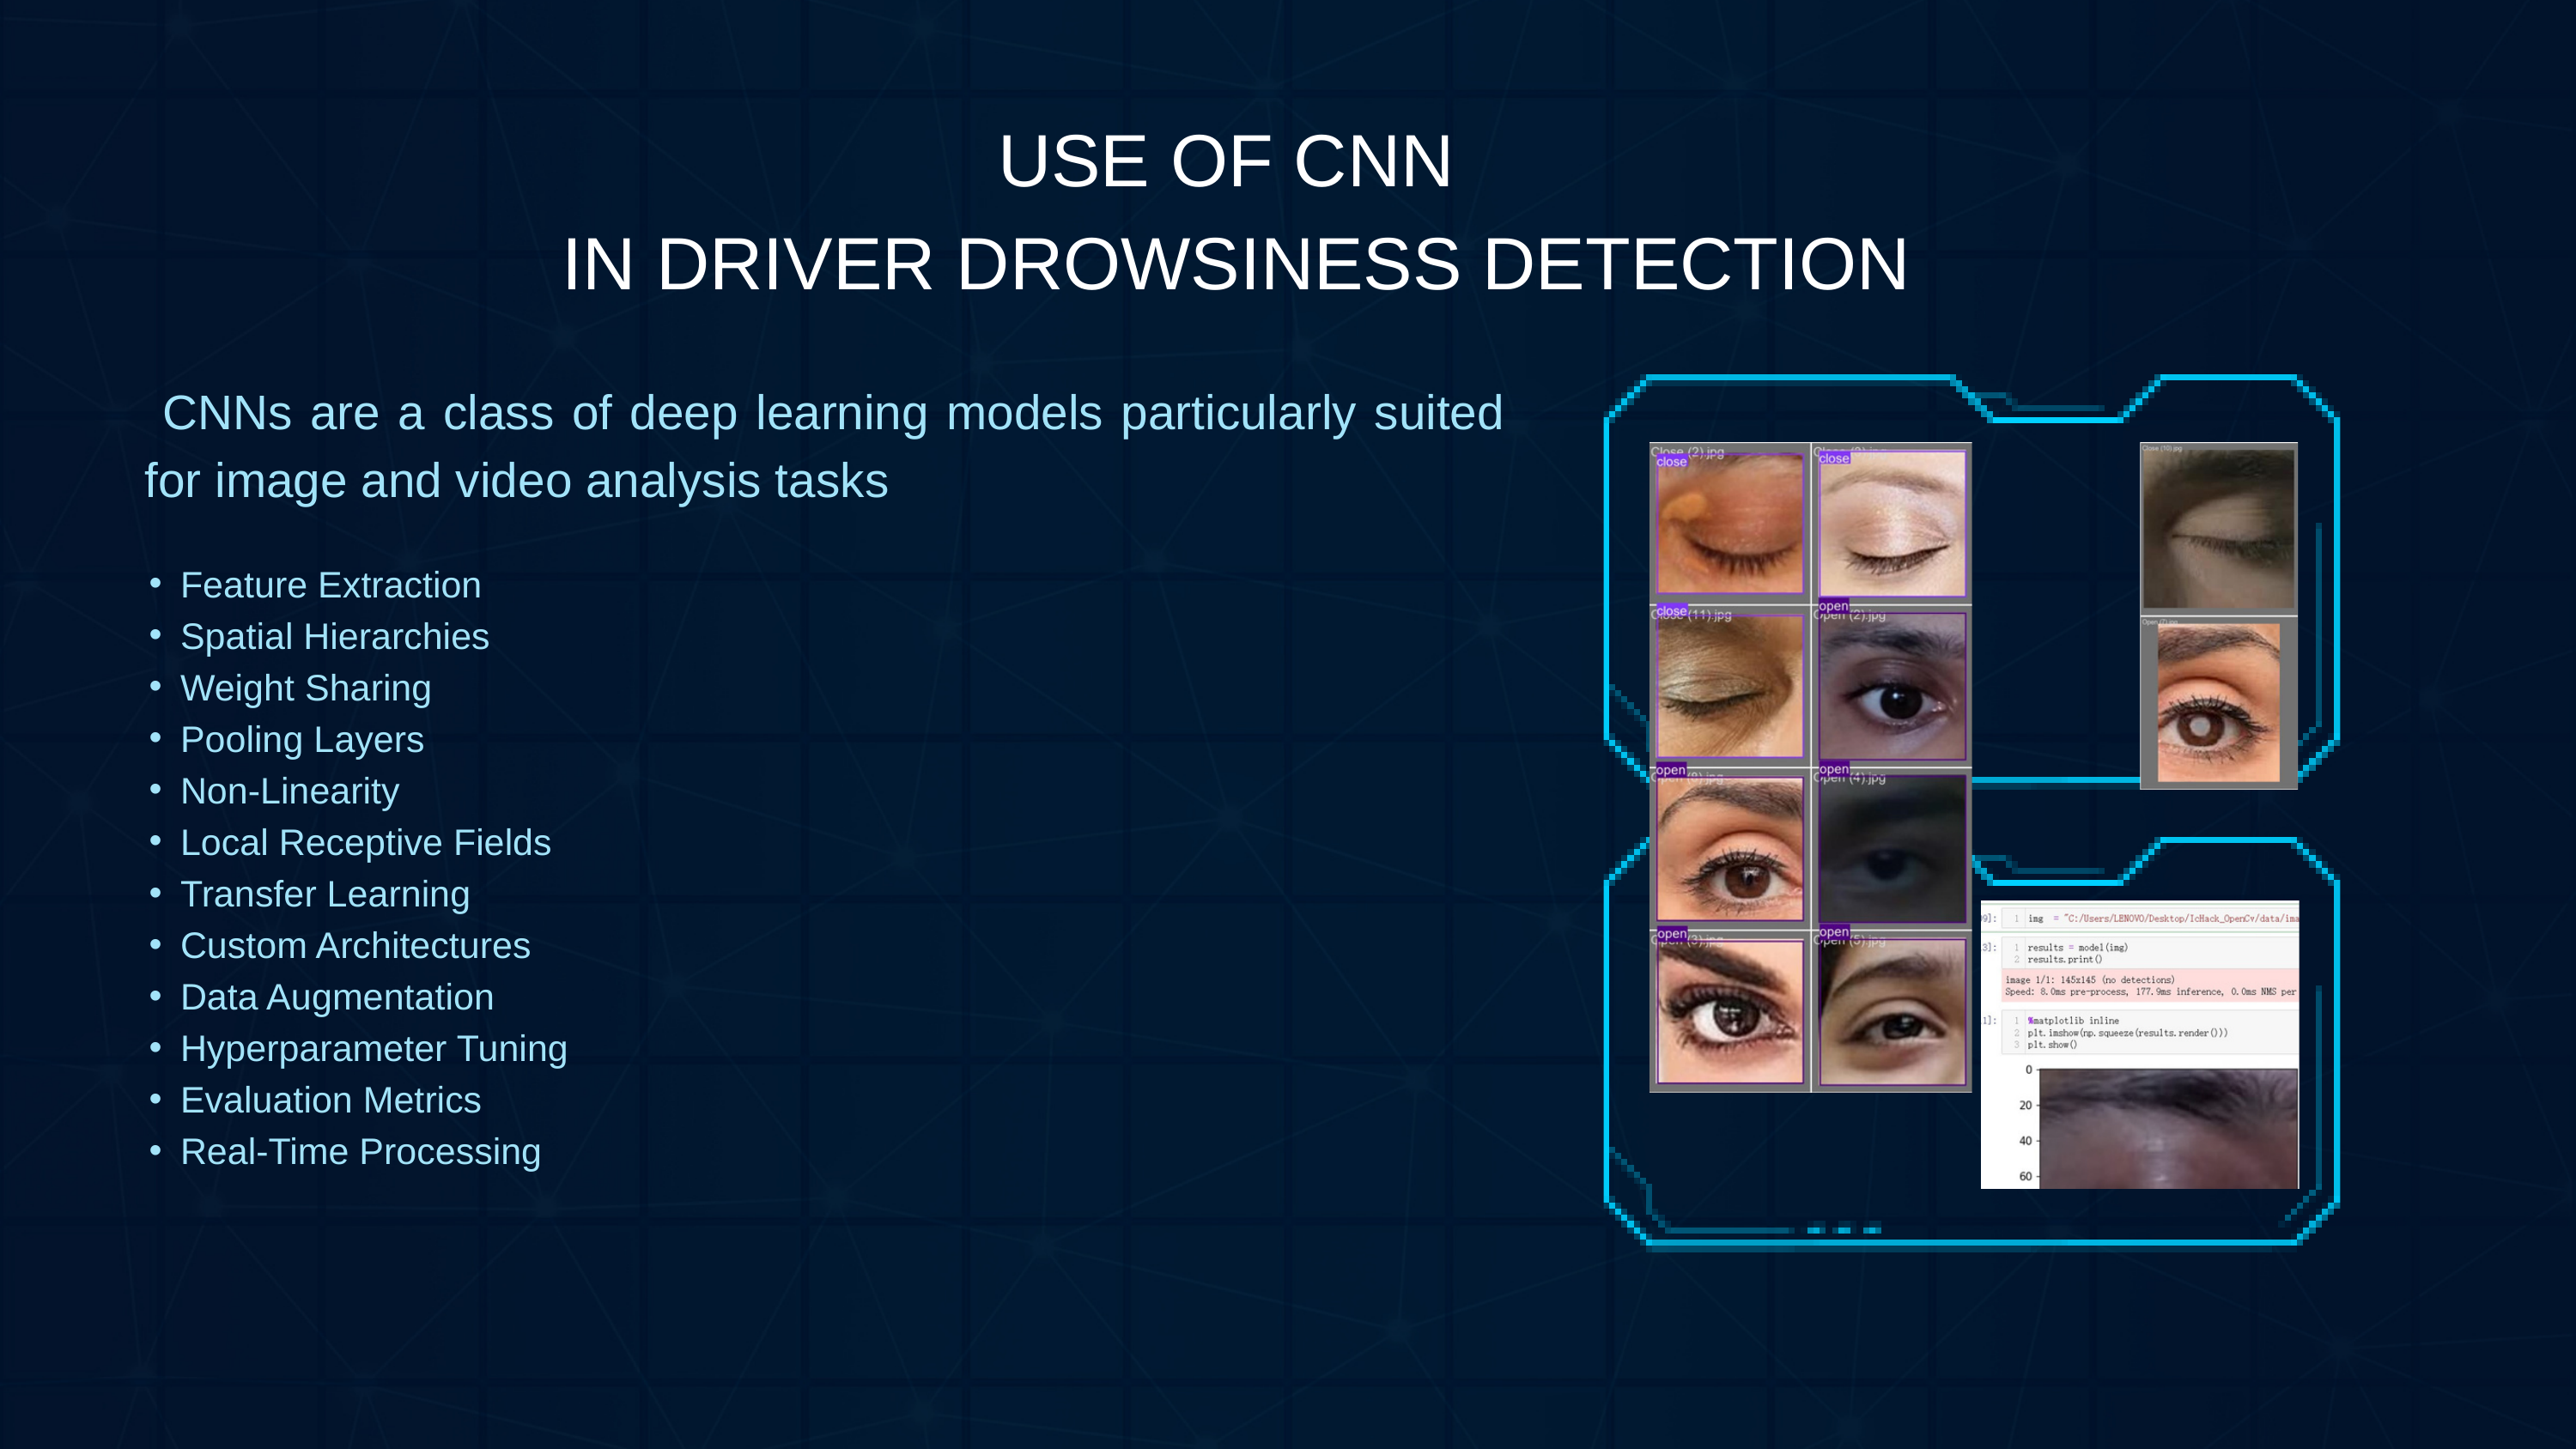

USE OF CNN
IN DRIVER DROWSINESS DETECTION
 CNNs are a class of deep learning models particularly suited for image and video analysis tasks

Feature Extraction
Spatial Hierarchies
Weight Sharing
Pooling Layers
Non-Linearity
Local Receptive Fields
Transfer Learning
Custom Architectures
Data Augmentation
Hyperparameter Tuning
Evaluation Metrics
Real-Time Processing